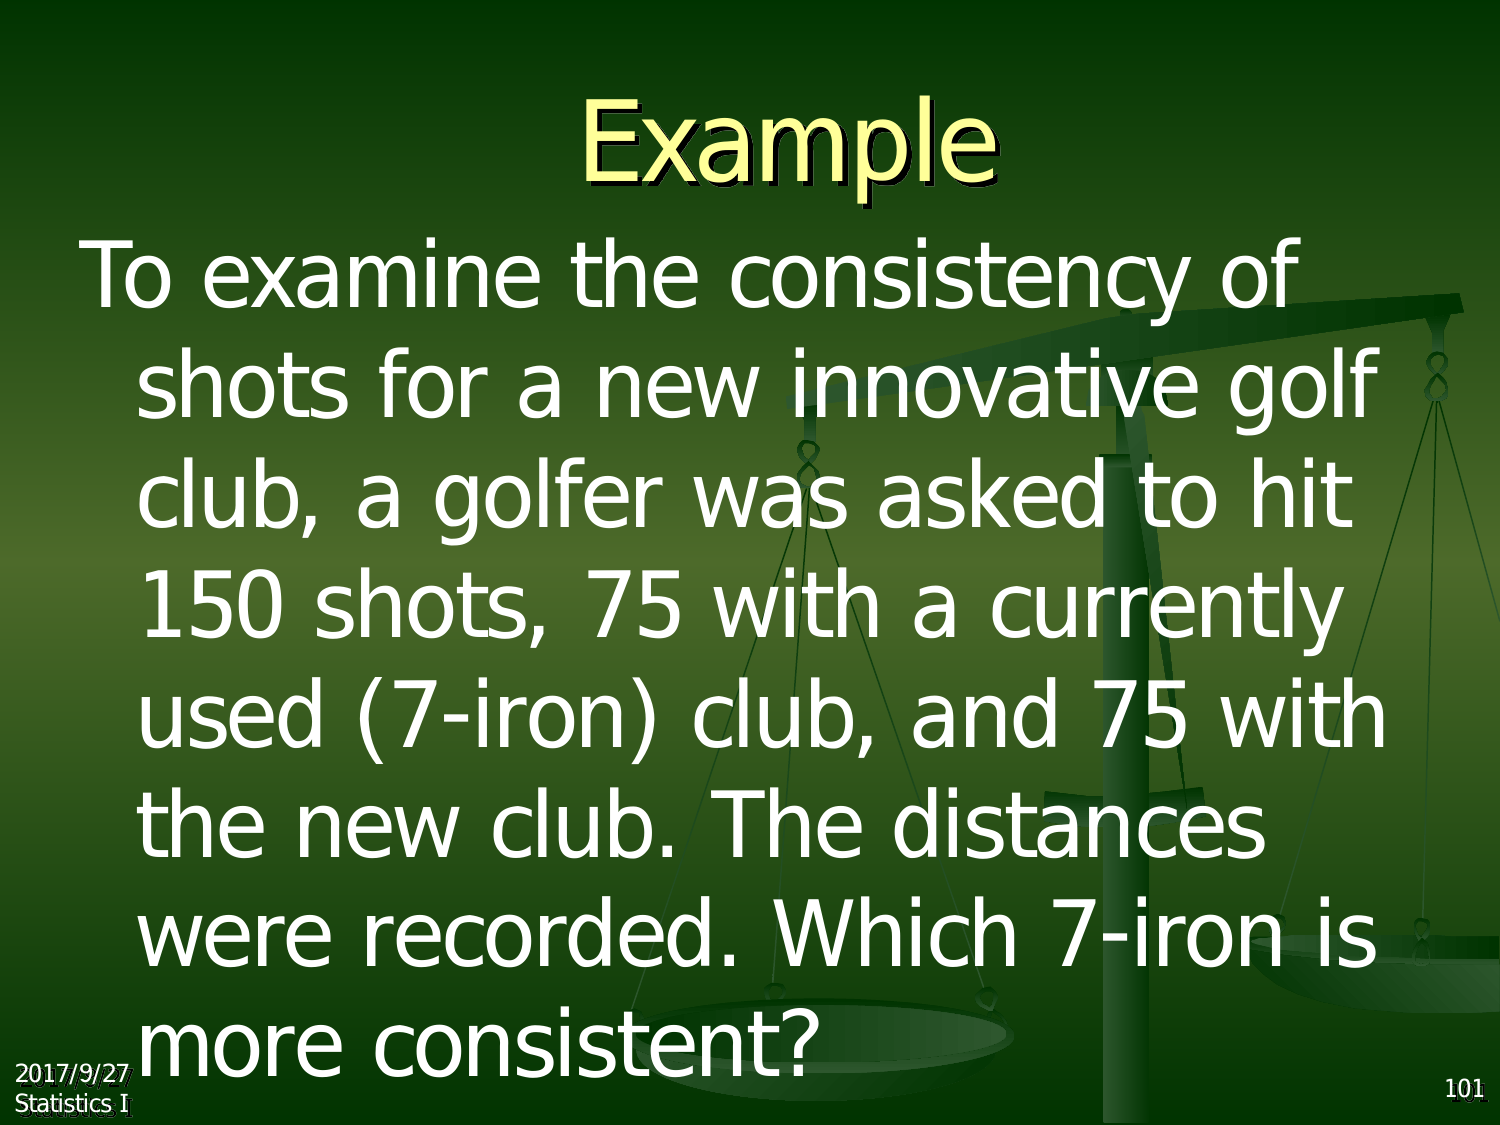

# Example
To examine the consistency of shots for a new innovative golf club, a golfer was asked to hit 150 shots, 75 with a currently used (7-iron) club, and 75 with the new club. The distances were recorded. Which 7-iron is more consistent?
2017/9/27
Statistics I
101